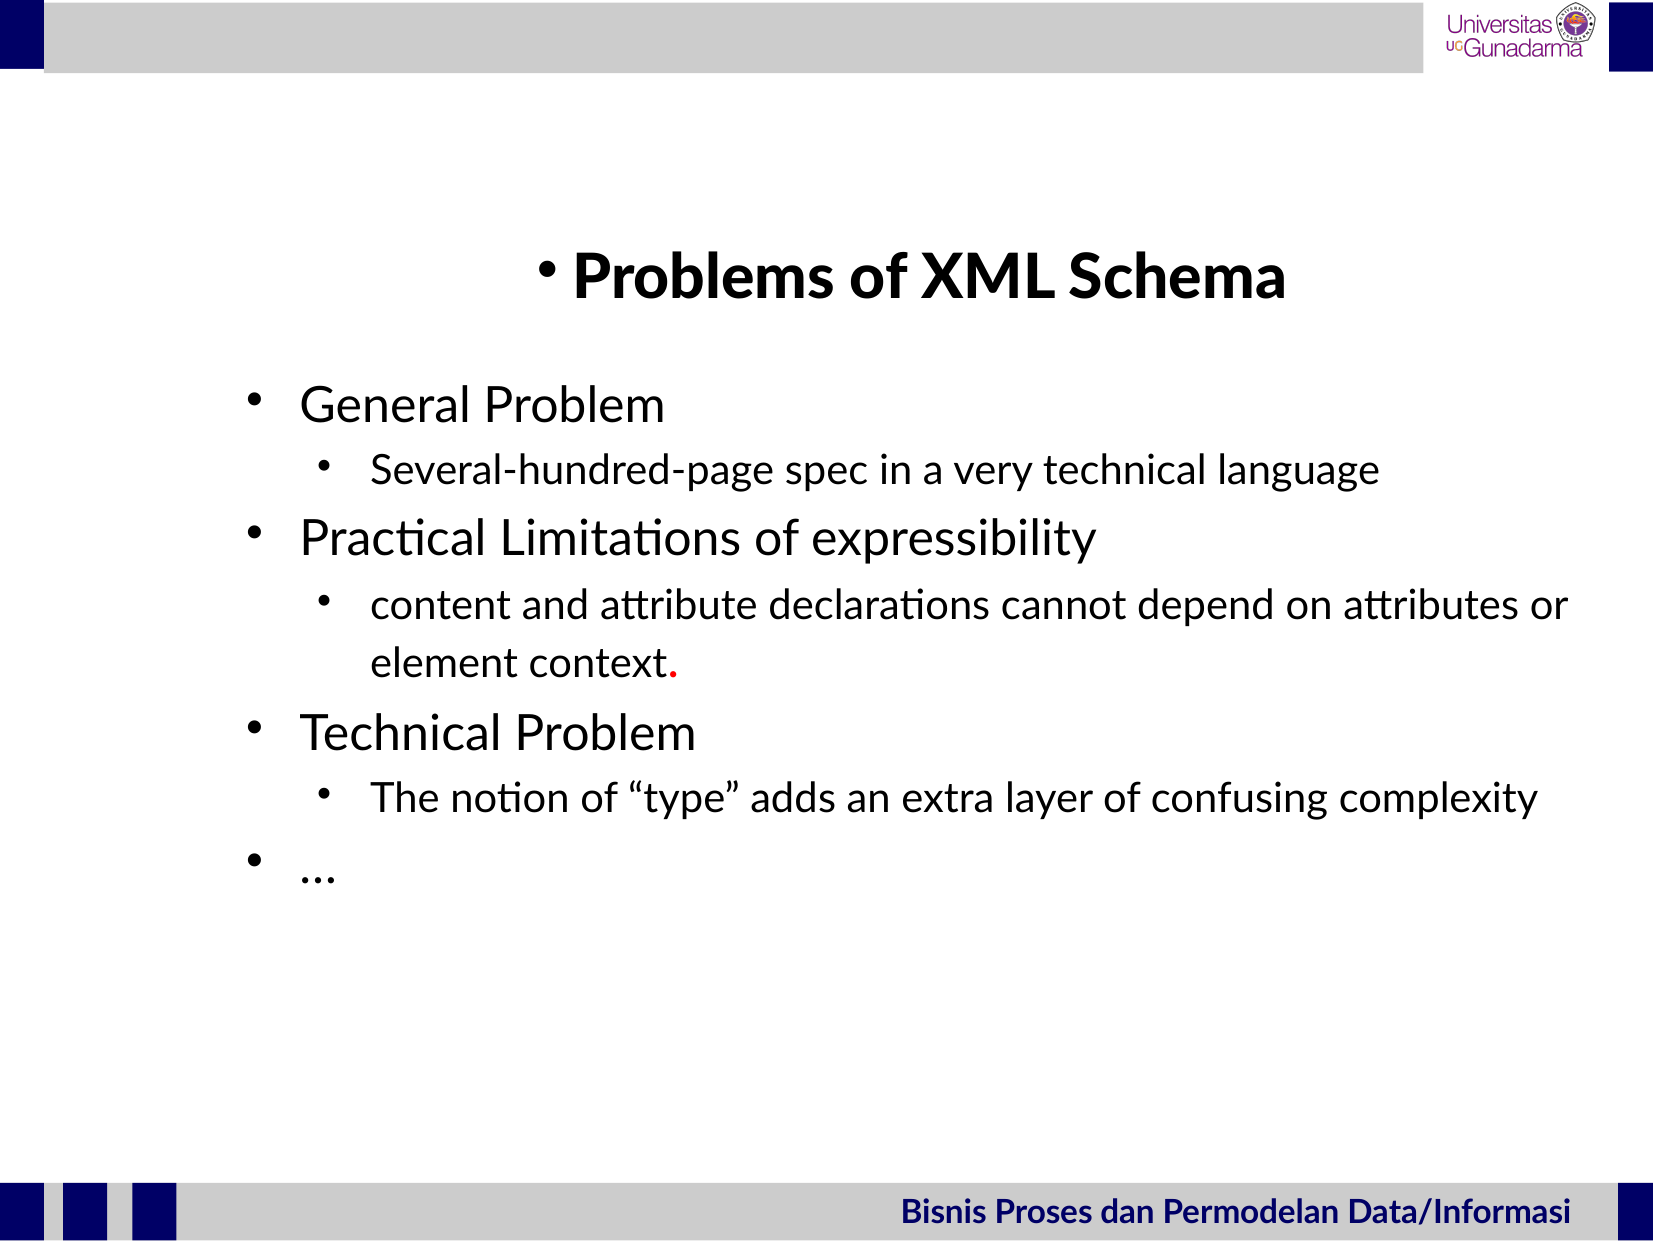

Problems of XML Schema
General Problem
Several-hundred-page spec in a very technical language
Practical Limitations of expressibility
content and attribute declarations cannot depend on attributes or element context.
Technical Problem
The notion of “type” adds an extra layer of confusing complexity
…